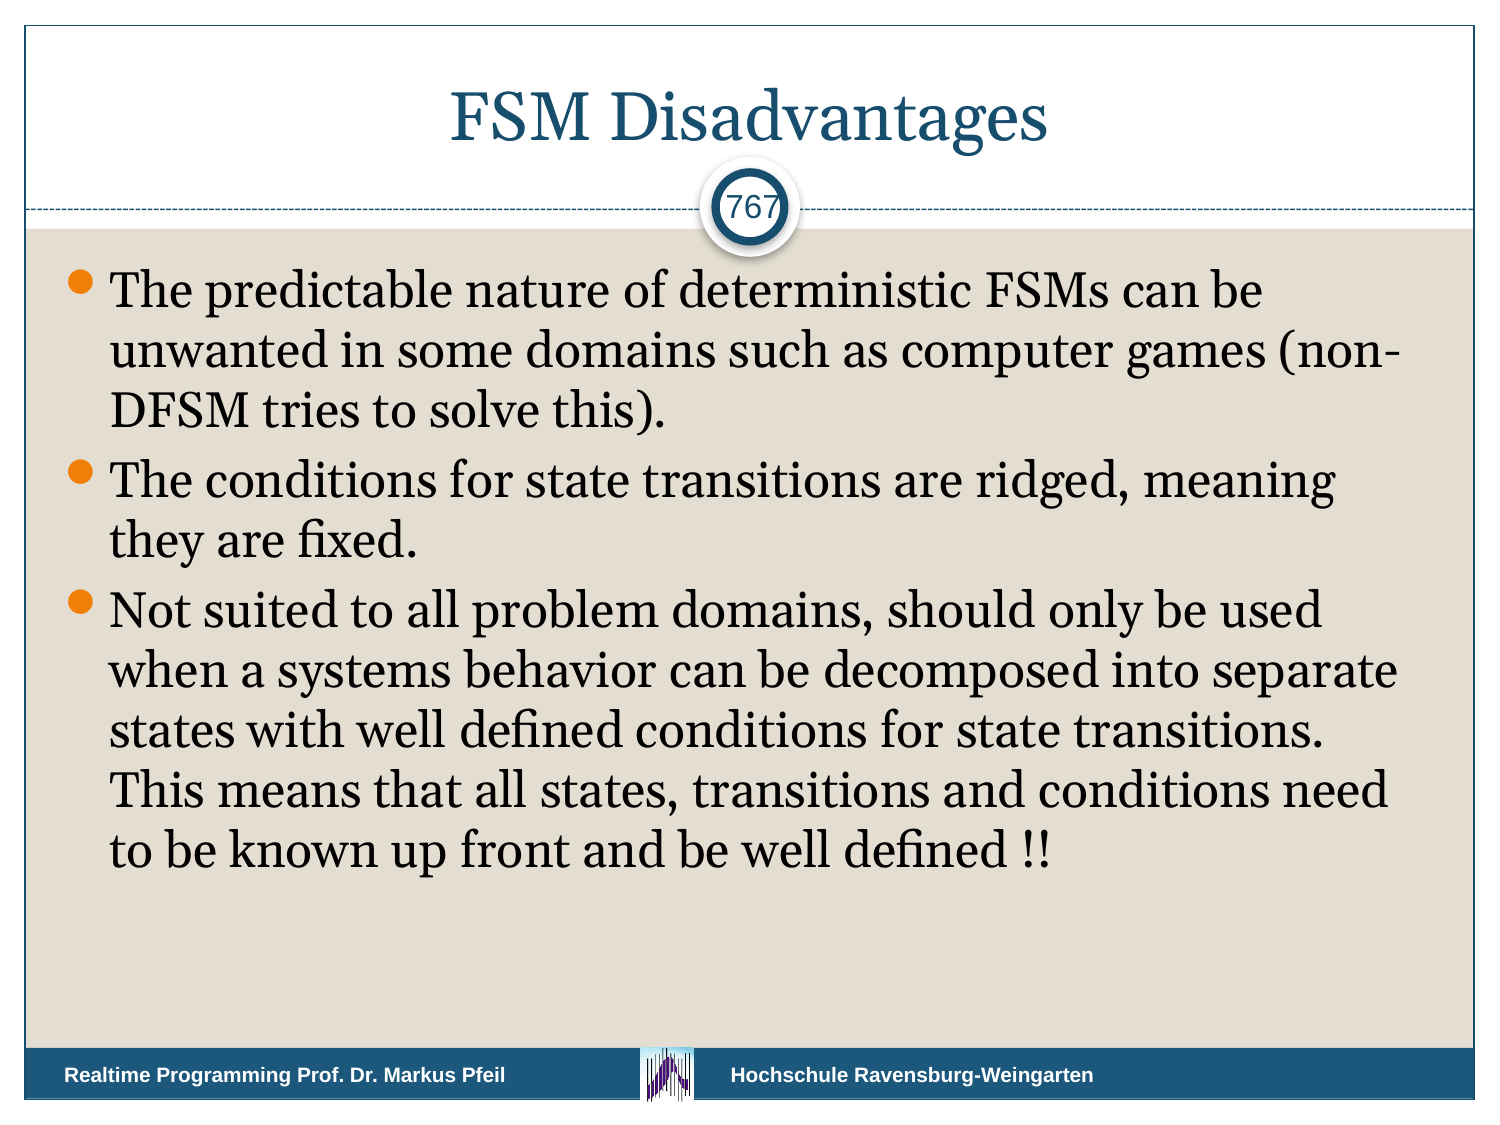

# FSM Disadvantages
767
The predictable nature of deterministic FSMs can be unwanted in some domains such as computer games (non-DFSM tries to solve this).
The conditions for state transitions are ridged, meaning they are fixed.
Not suited to all problem domains, should only be used when a systems behavior can be decomposed into separate states with well defined conditions for state transitions. This means that all states, transitions and conditions need to be known up front and be well defined !!
Realtime Programming Prof. Dr. Markus Pfeil